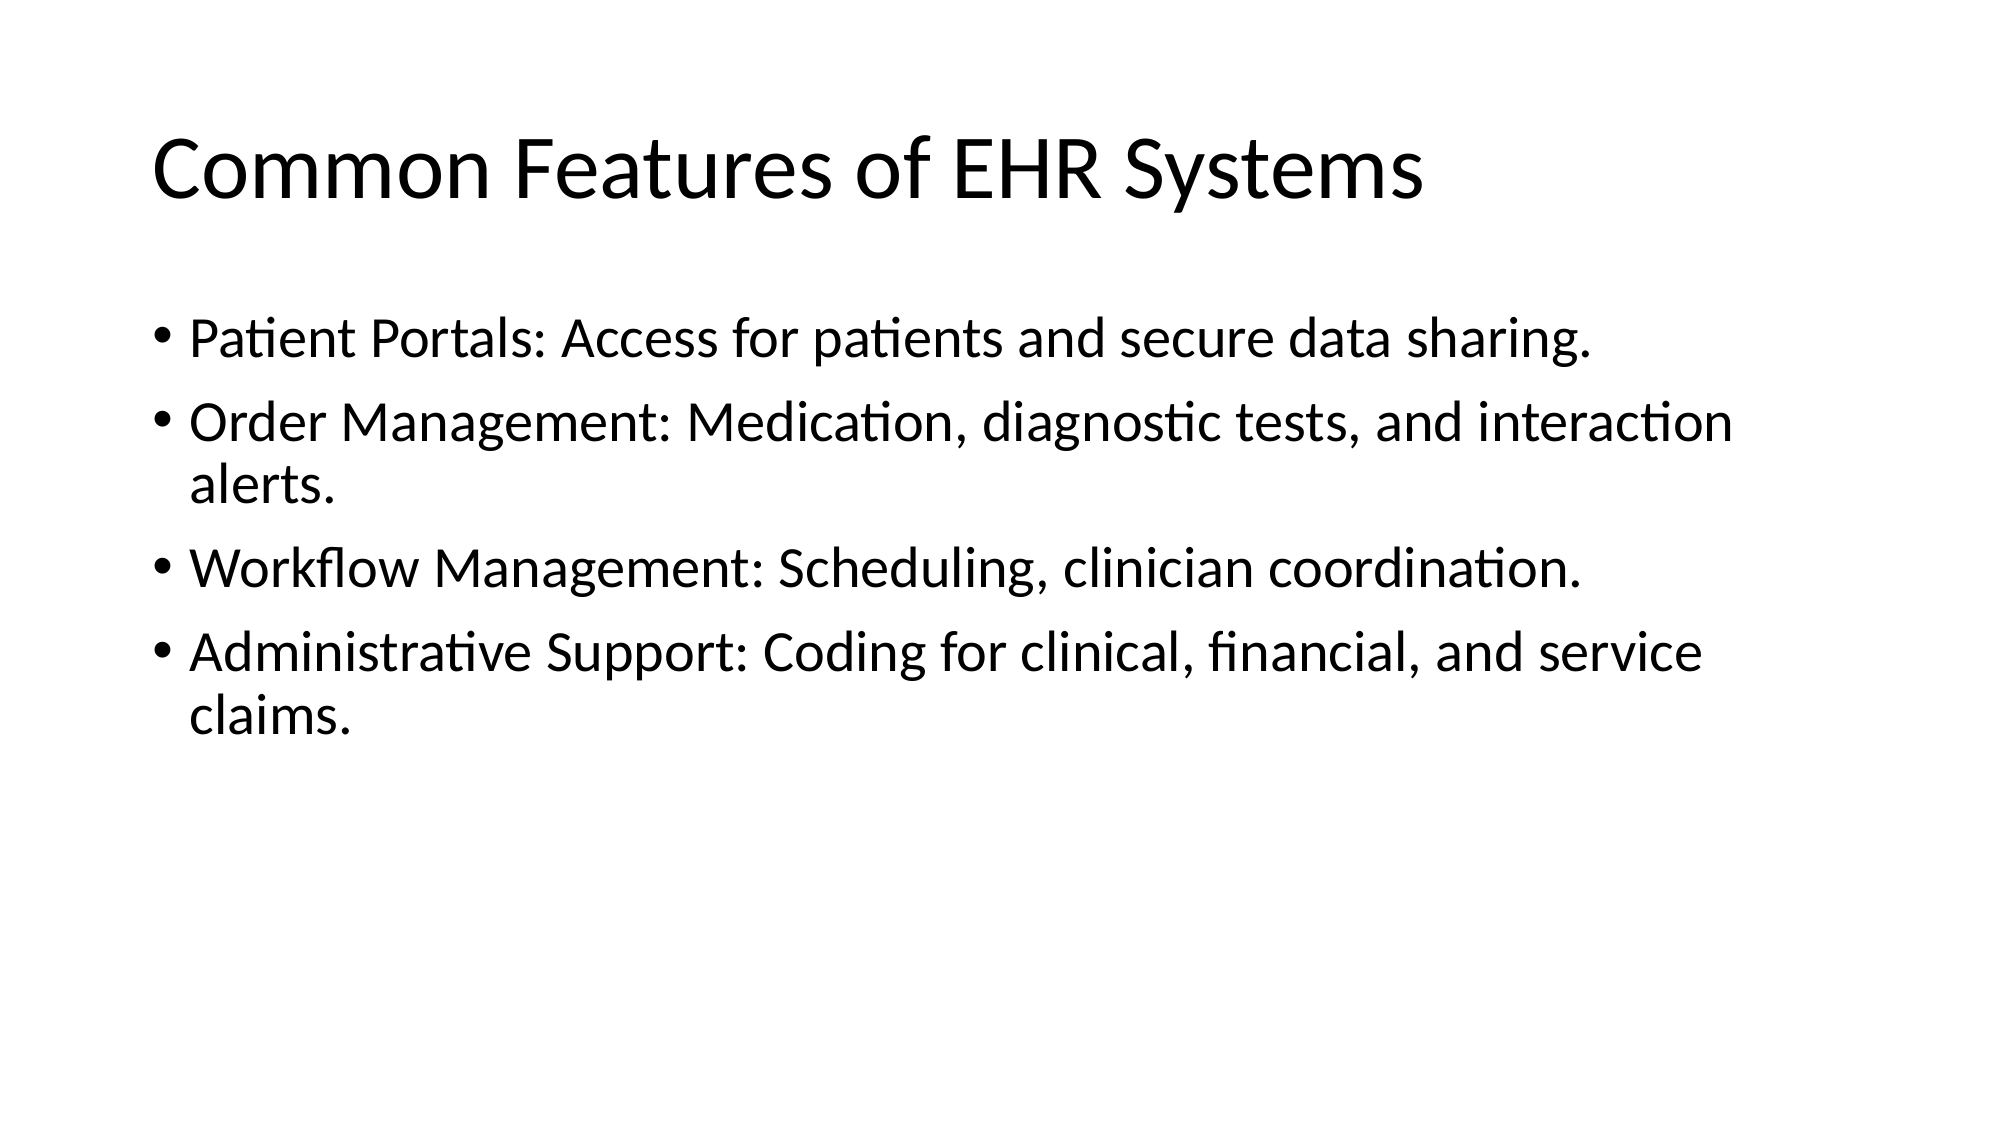

# Common Features of EHR Systems
Patient Portals: Access for patients and secure data sharing.
Order Management: Medication, diagnostic tests, and interaction alerts.
Workflow Management: Scheduling, clinician coordination.
Administrative Support: Coding for clinical, financial, and service claims.